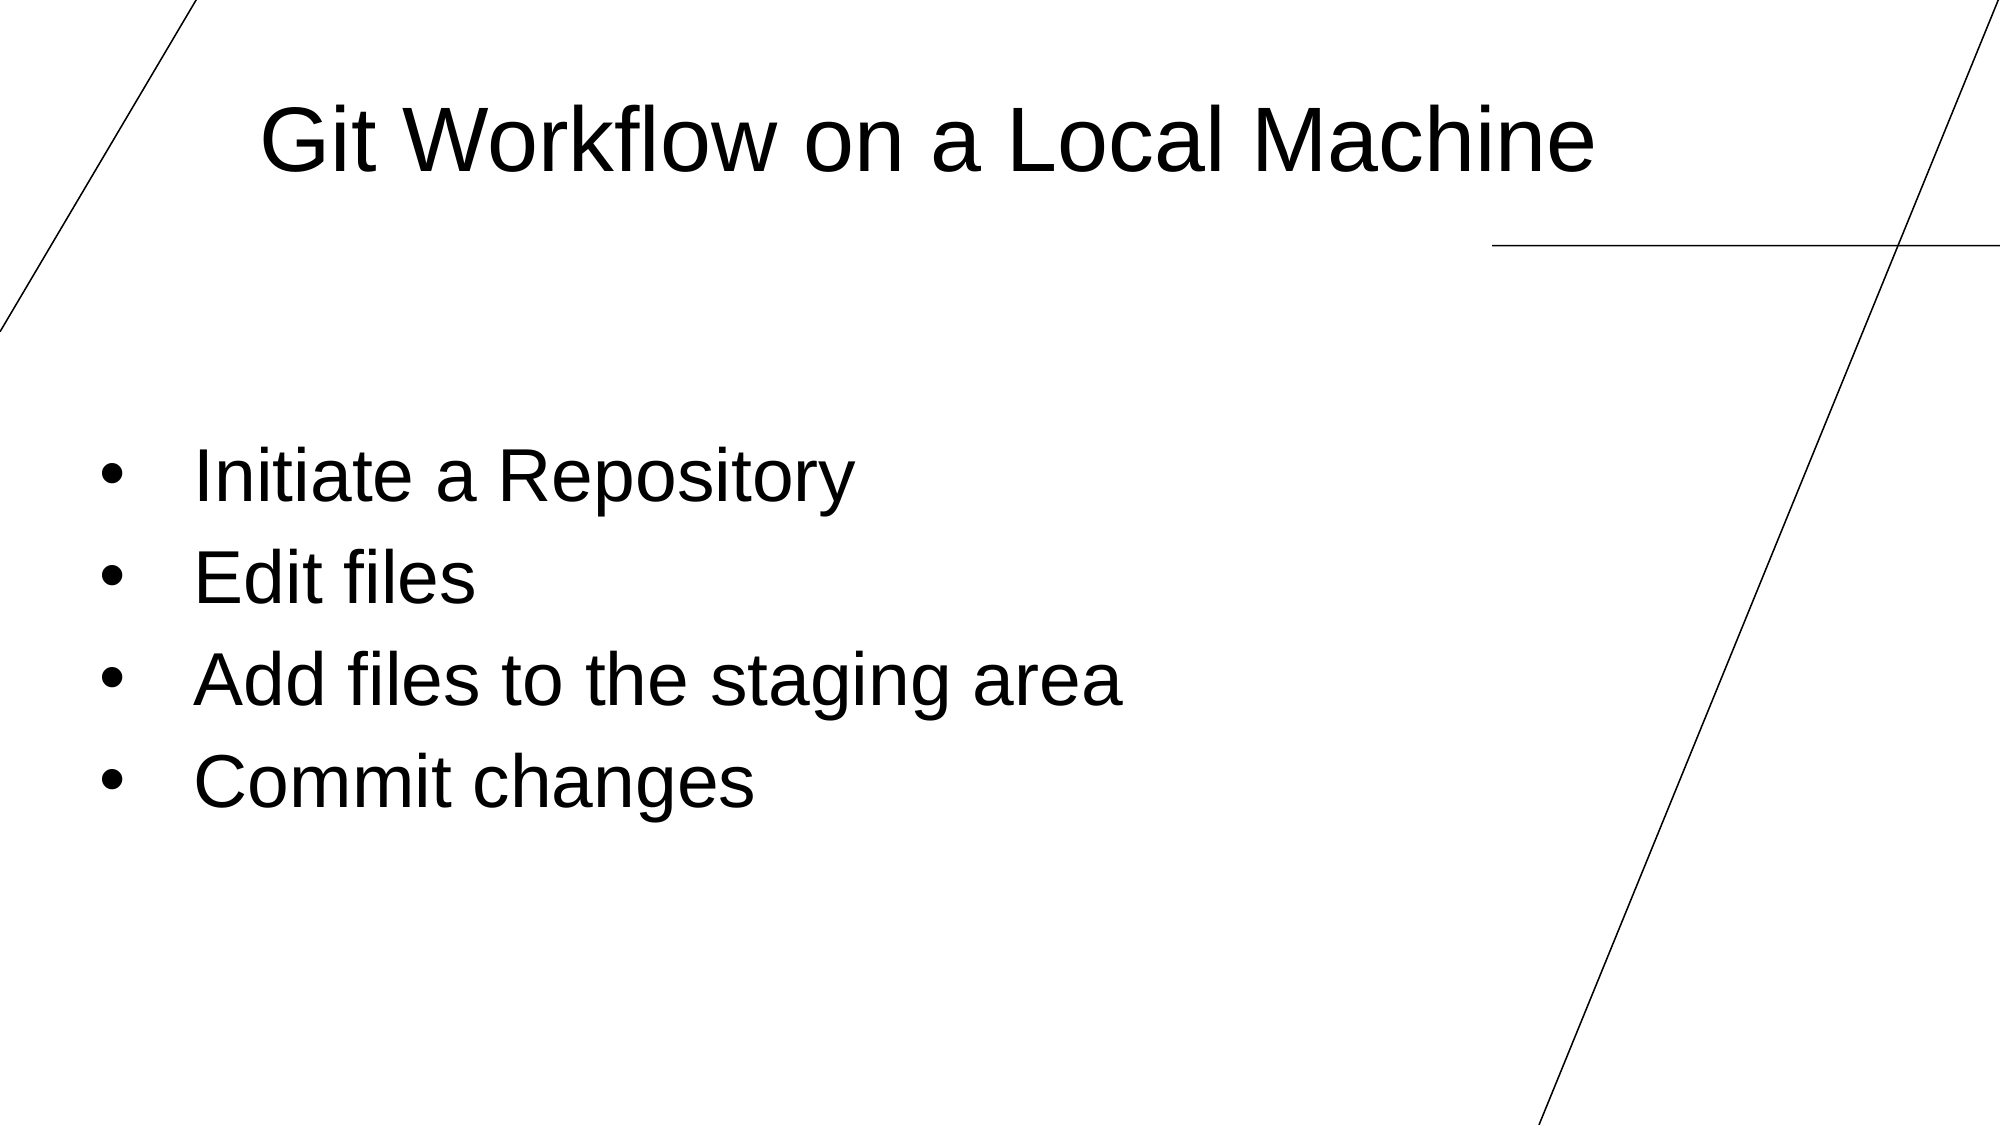

# Git Workflow on a Local Machine
Initiate a Repository
Edit files
Add files to the staging area
Commit changes